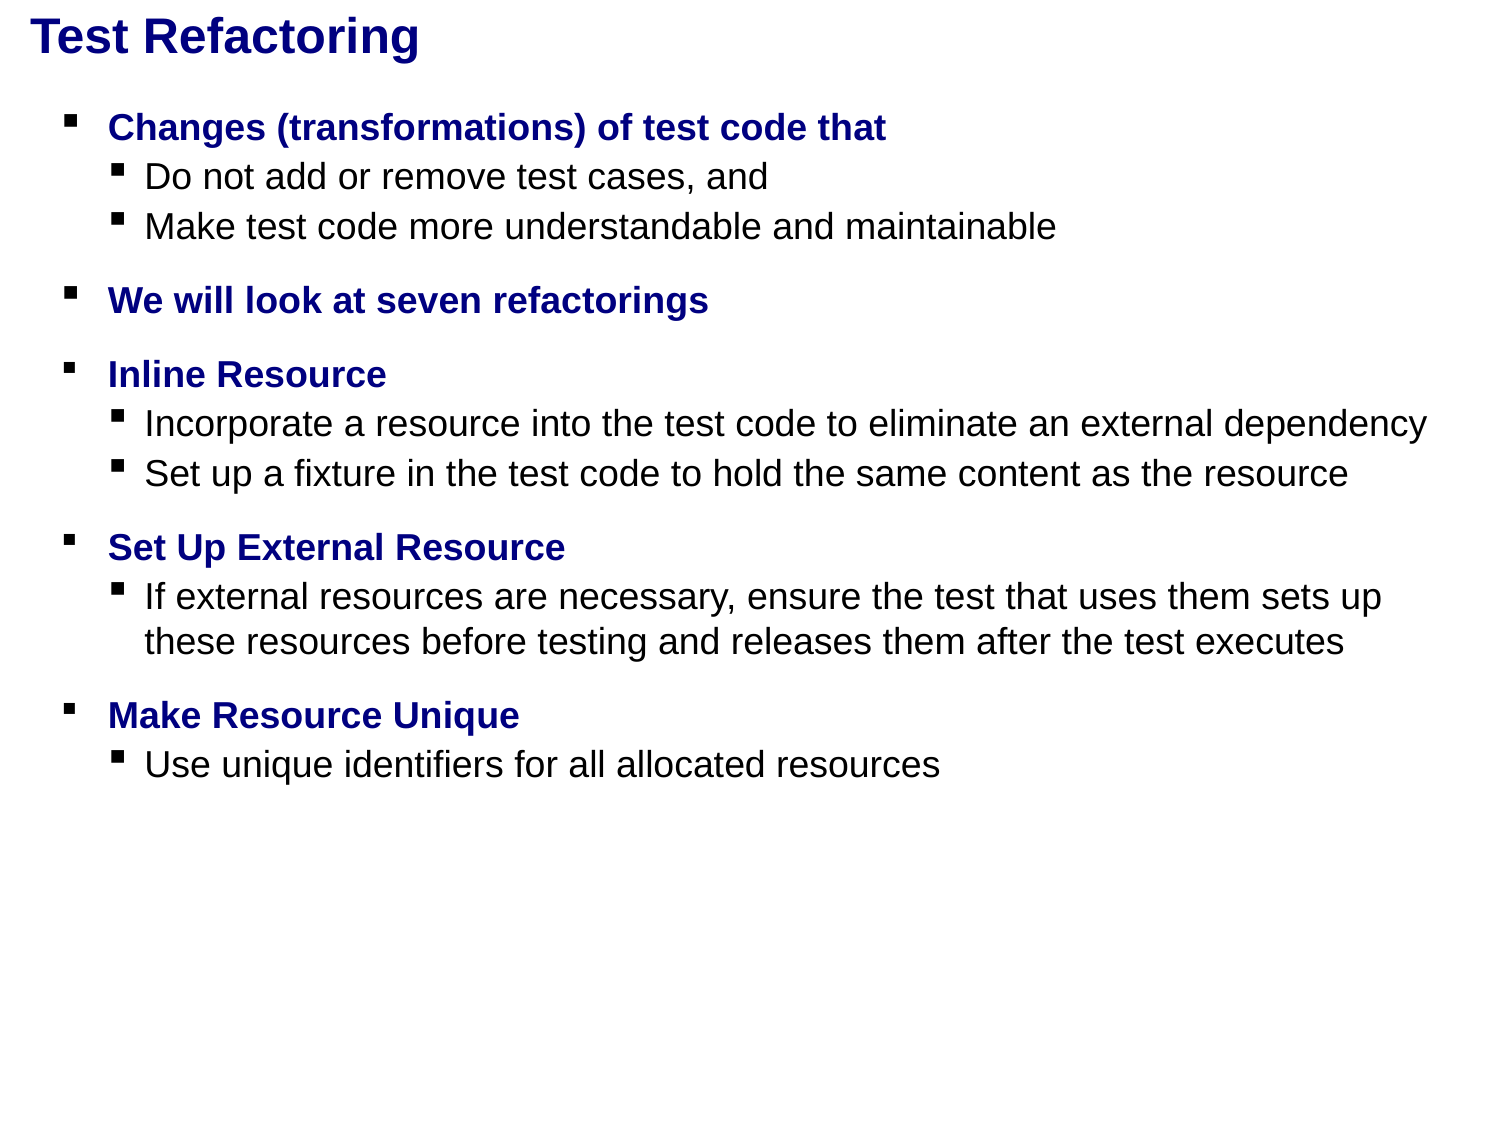

# Test Refactoring
Changes (transformations) of test code that
Do not add or remove test cases, and
Make test code more understandable and maintainable
We will look at seven refactorings
Inline Resource
Incorporate a resource into the test code to eliminate an external dependency
Set up a fixture in the test code to hold the same content as the resource
Set Up External Resource
If external resources are necessary, ensure the test that uses them sets up these resources before testing and releases them after the test executes
Make Resource Unique
Use unique identifiers for all allocated resources